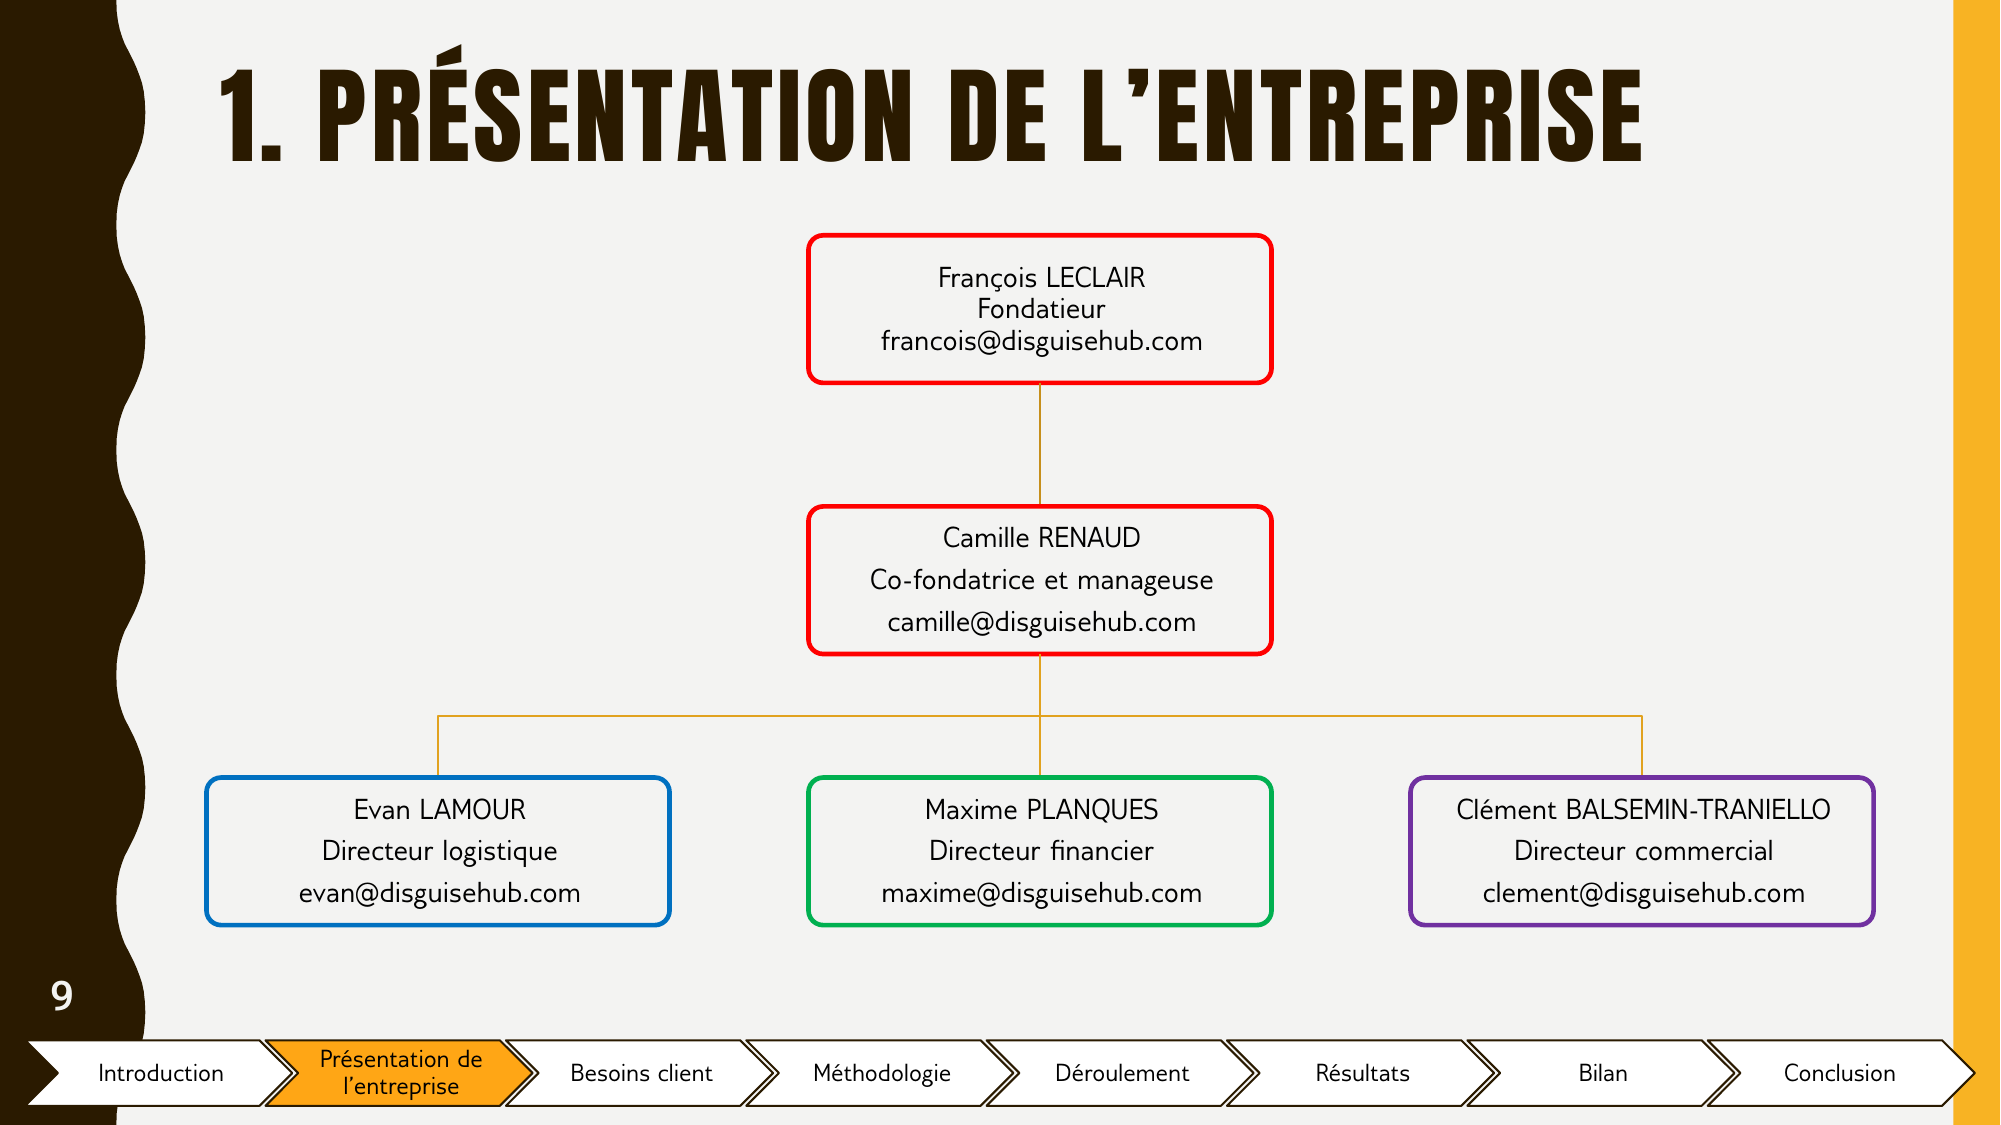

# 1. Présentation de l’entreprise
François LECLAIR
Fondatieur
francois@disguisehub.com
Camille RENAUD
Co-fondatrice et manageuse
camille@disguisehub.com
Evan LAMOUR
Directeur logistique
evan@disguisehub.com
Maxime PLANQUES
Directeur financier
maxime@disguisehub.com
Clément BALSEMIN-TRANIELLO
Directeur commercial
clement@disguisehub.com
9
Introduction
Présentation de l’entreprise
Besoins client
Méthodologie
Déroulement
Résultats
Bilan
Conclusion